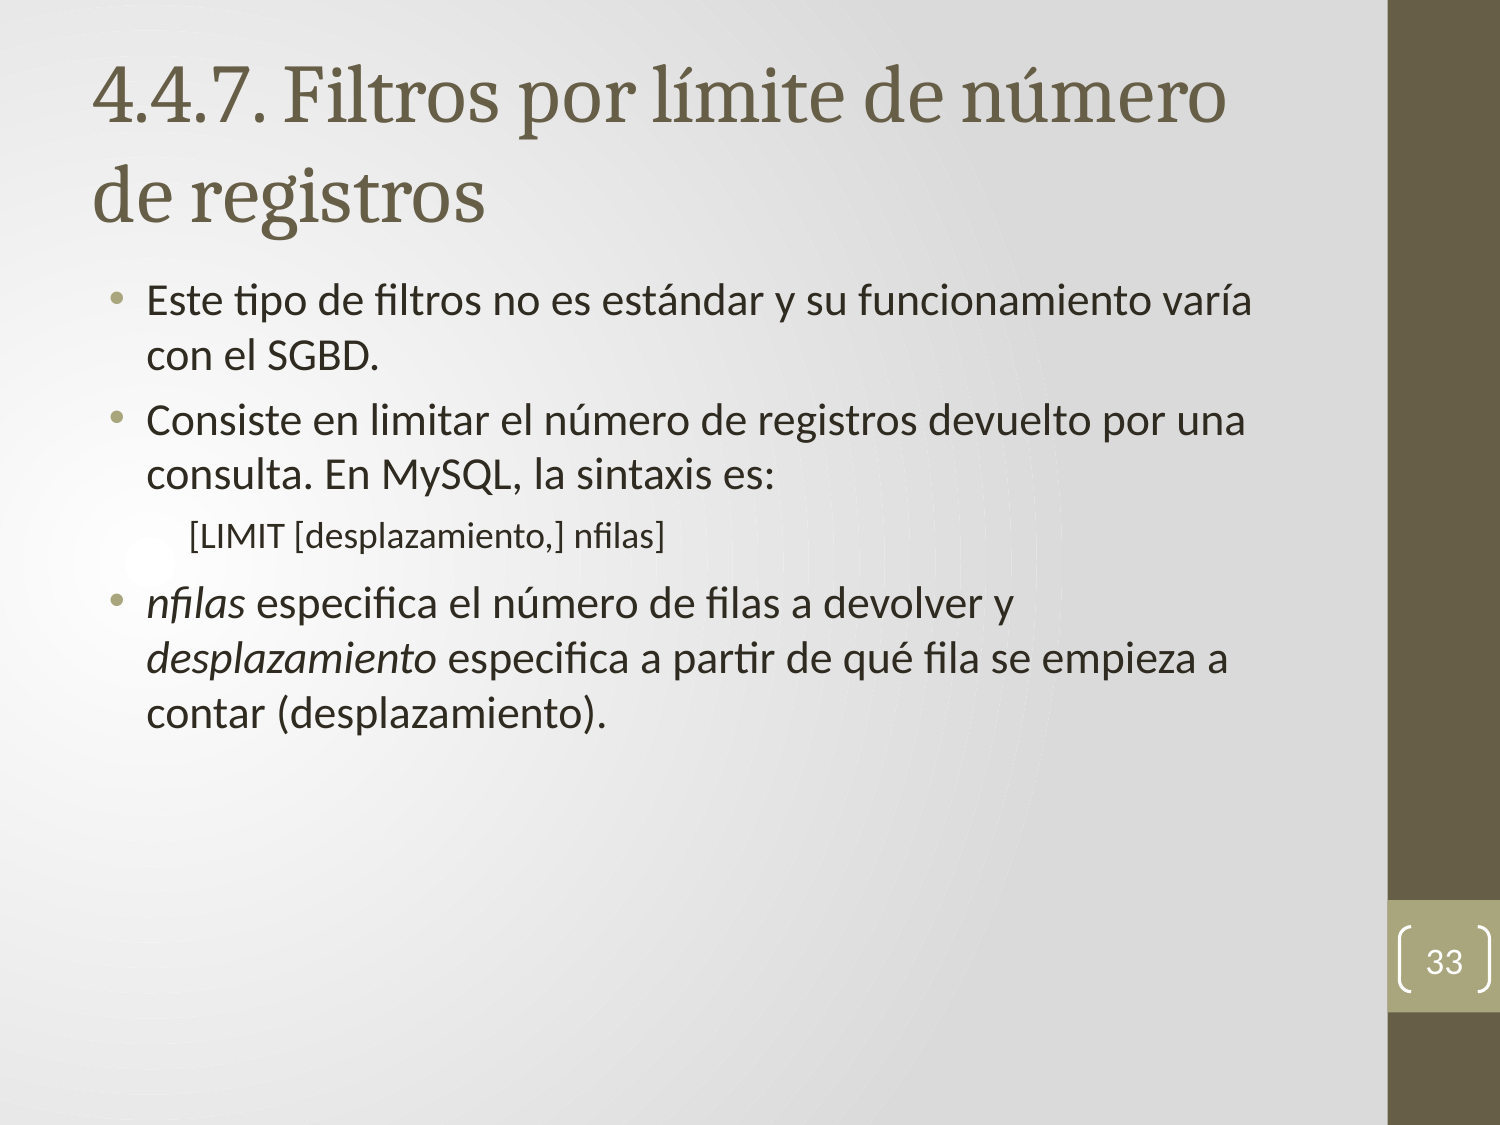

# 4.4.7. Filtros por límite de número de registros
Este tipo de filtros no es estándar y su funcionamiento varía con el SGBD.
Consiste en limitar el número de registros devuelto por una consulta. En MySQL, la sintaxis es:

nfilas especifica el número de filas a devolver y desplazamiento especifica a partir de qué fila se empieza a contar (desplazamiento).
[LIMIT [desplazamiento,] nfilas]
33